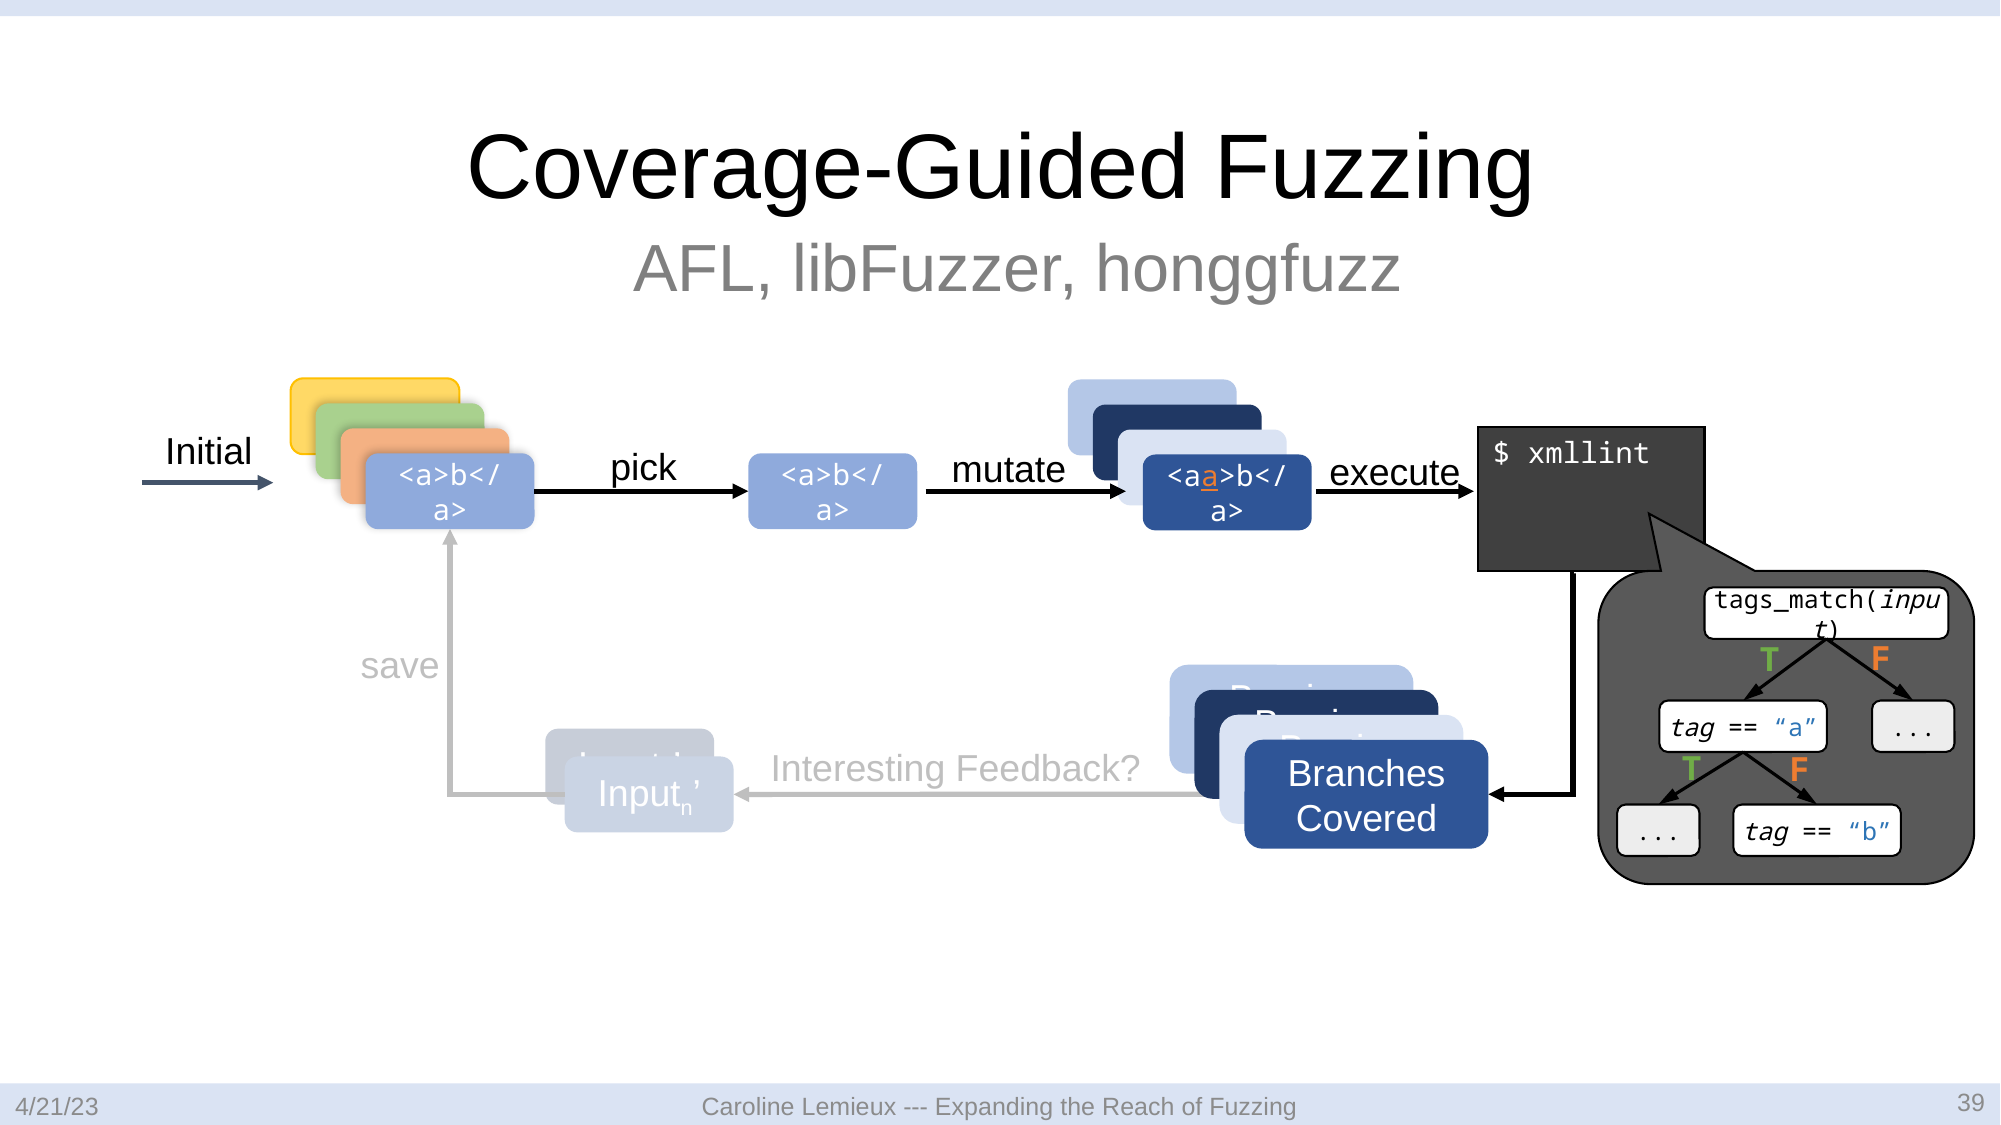

# Coverage-Guided Fuzzing
AFL, libFuzzer, honggfuzz

Input
Input
Input
Input
Initial
$ xmllint
Input
Input
pick
mutate
execute
<a>b</a>
<a>b</a>
<aa>b</a>

tags_match(input)
F
T
save
Bracjes Cpvered
Bracjes Cpvered
Bracjes Cpvered
Branches Covered
tag == “a”
...
Input2’
Interesting Feedback?
T
F
Inputn’
...
tag == “b”
39
4/21/23
Caroline Lemieux --- Expanding the Reach of Fuzzing